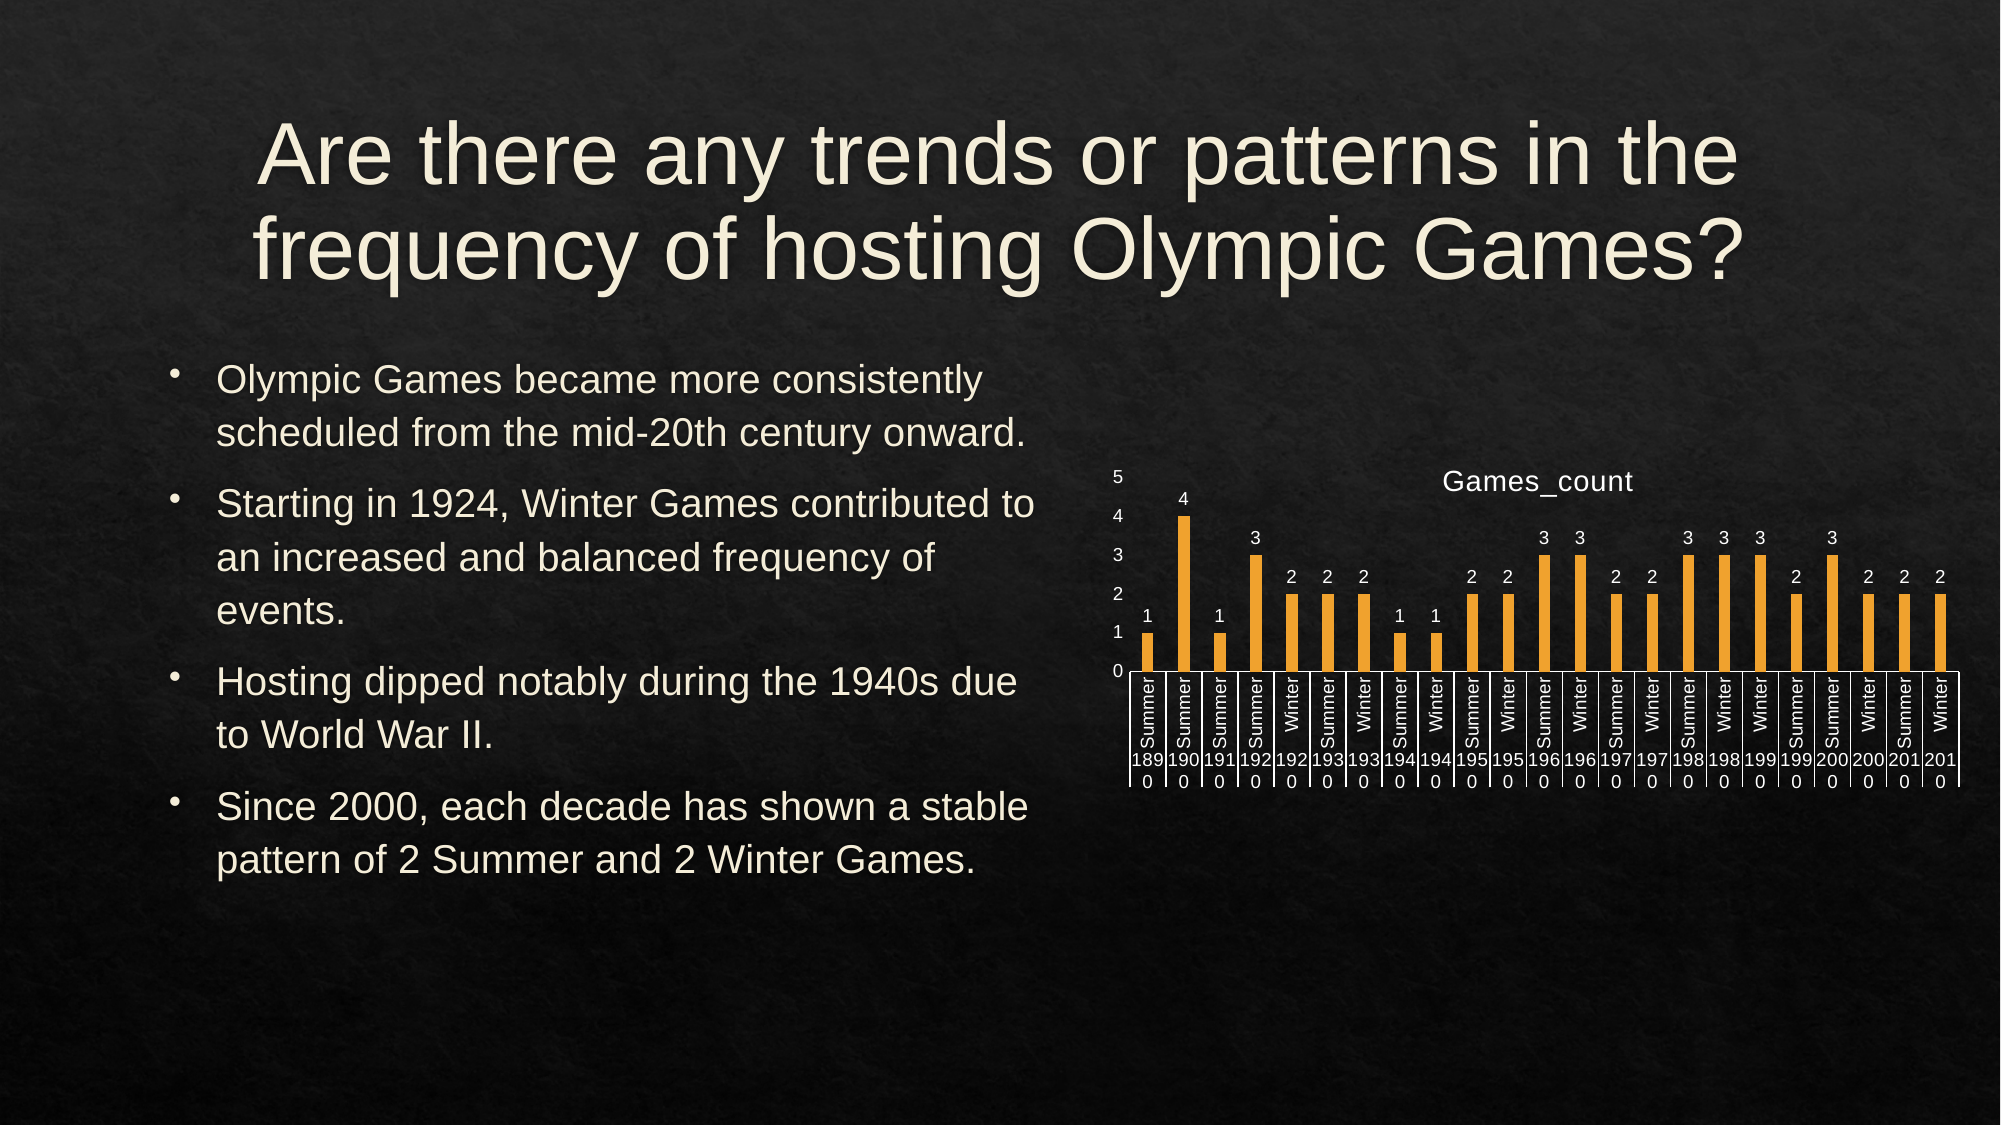

# Are there any trends or patterns in the frequency of hosting Olympic Games?
Olympic Games became more consistently scheduled from the mid-20th century onward.
Starting in 1924, Winter Games contributed to an increased and balanced frequency of events.
Hosting dipped notably during the 1940s due to World War II.
Since 2000, each decade has shown a stable pattern of 2 Summer and 2 Winter Games.

### Chart:

| Category | Games_count |
|---|---|
| Summer | 1.0 |
| Summer | 4.0 |
| Summer | 1.0 |
| Summer | 3.0 |
| Winter | 2.0 |
| Summer | 2.0 |
| Winter | 2.0 |
| Summer | 1.0 |
| Winter | 1.0 |
| Summer | 2.0 |
| Winter | 2.0 |
| Summer | 3.0 |
| Winter | 3.0 |
| Summer | 2.0 |
| Winter | 2.0 |
| Summer | 3.0 |
| Winter | 3.0 |
| Winter | 3.0 |
| Summer | 2.0 |
| Summer | 3.0 |
| Winter | 2.0 |
| Summer | 2.0 |
| Winter | 2.0 |